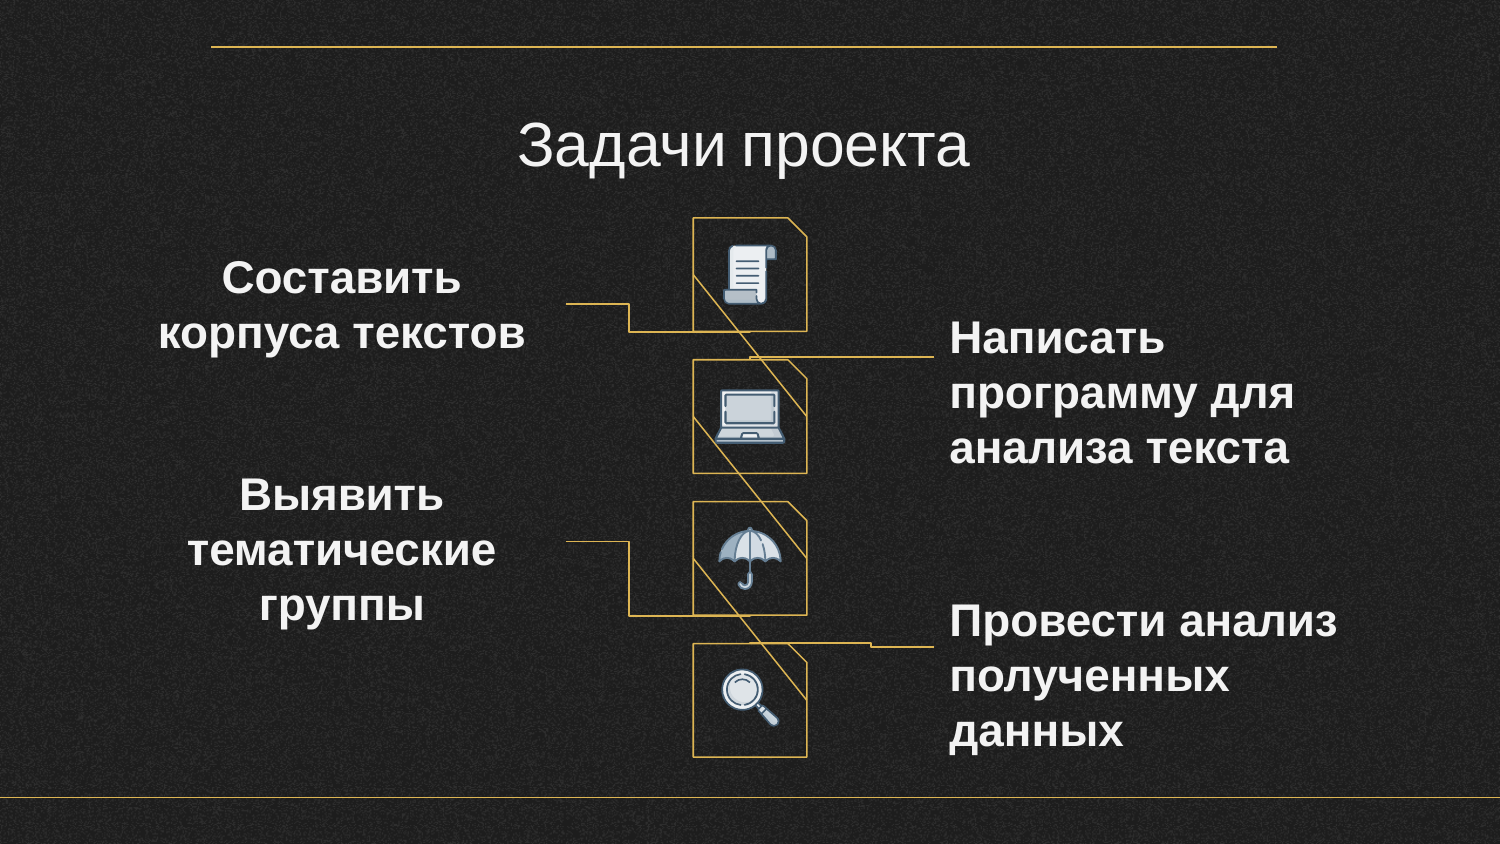

# Задачи проекта

Составить корпуса текстов

Написать программу для анализа текста

Выявить тематические группы

Провести анализ полученных данных